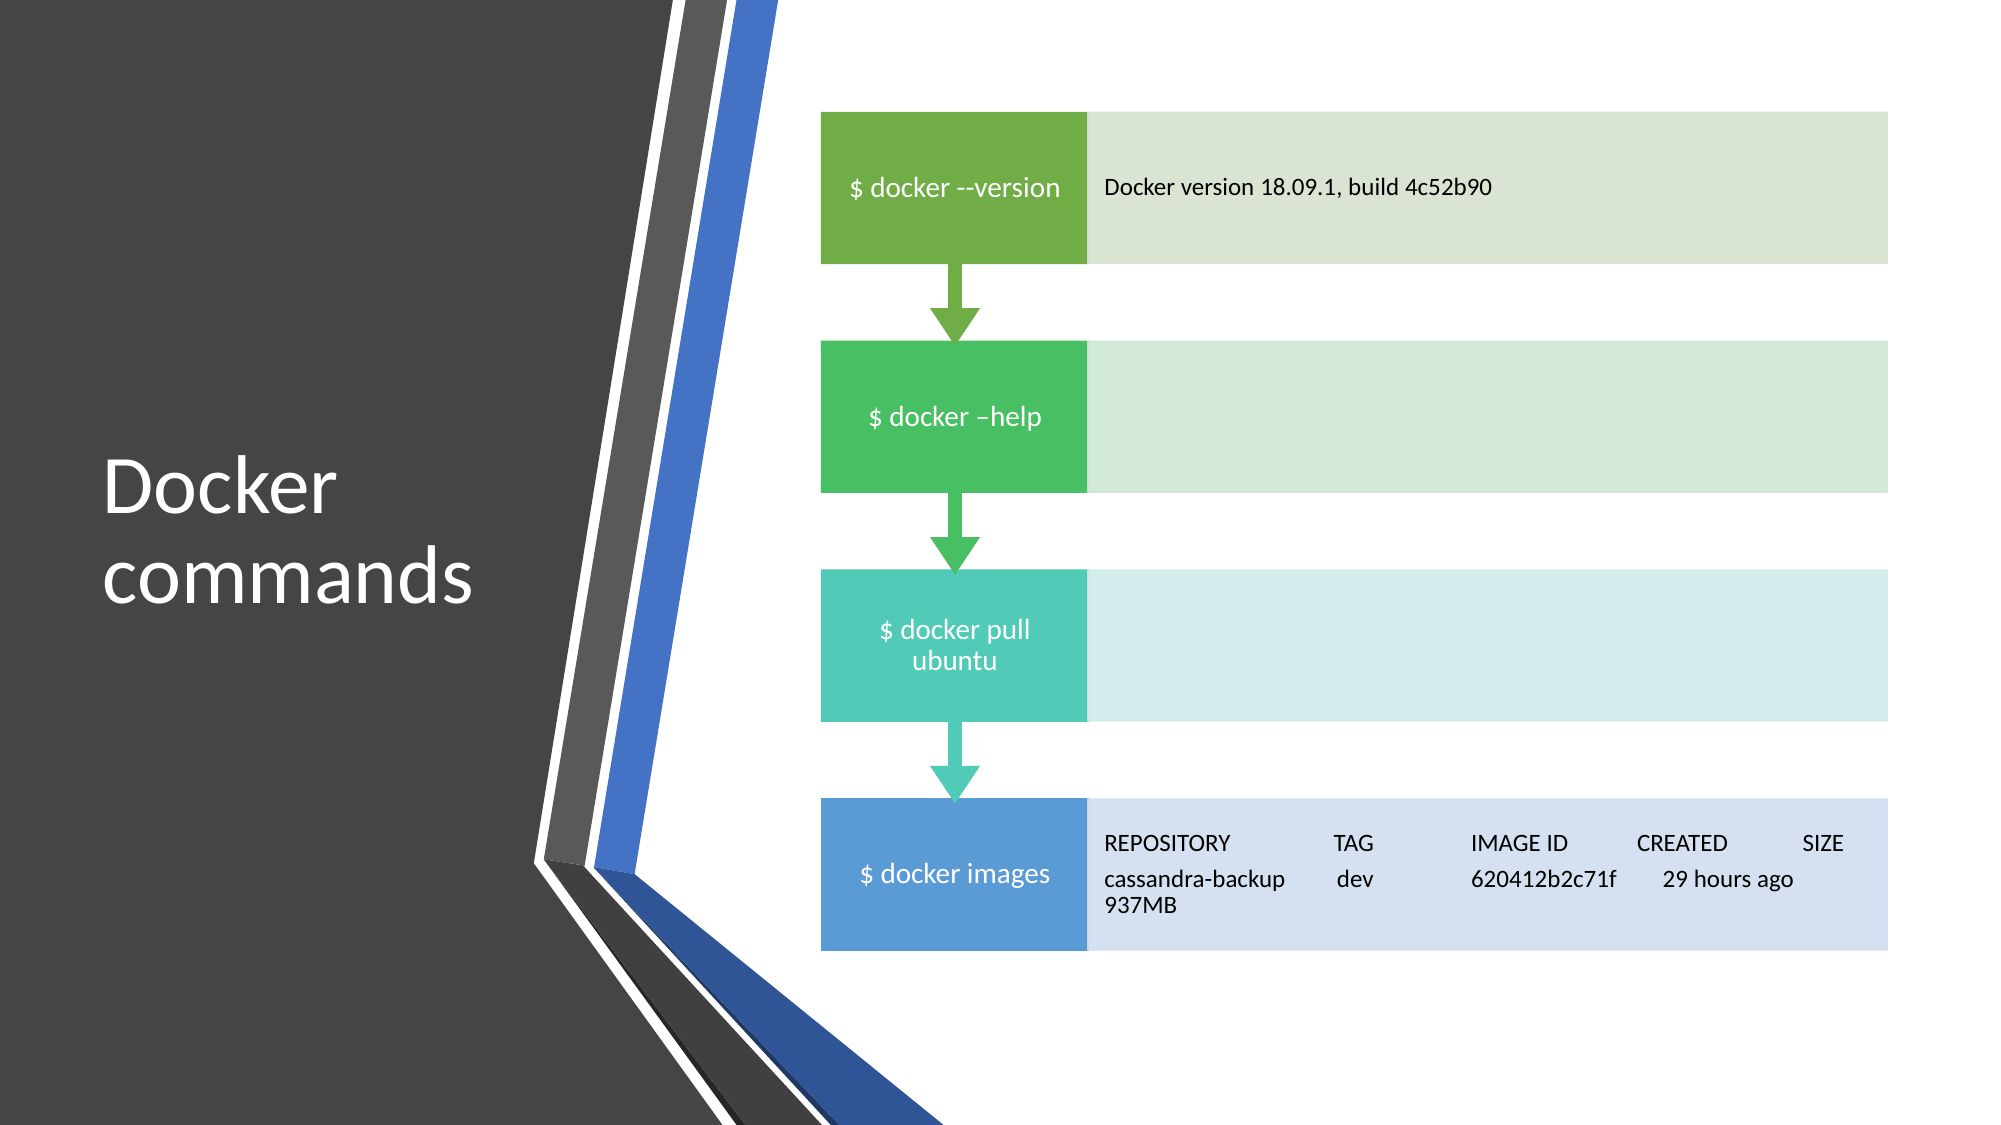

# Docker commands
$ docker images
REPOSITORY                  TAG                 IMAGE ID            CREATED             SIZE
cassandra-backup         dev                 620412b2c71f        29 hours ago        937MB
$ docker pull ubuntu
$ docker pull ubuntu
$ docker –help
$ docker –help
$ docker --version
Docker version 18.09.1, build 4c52b90